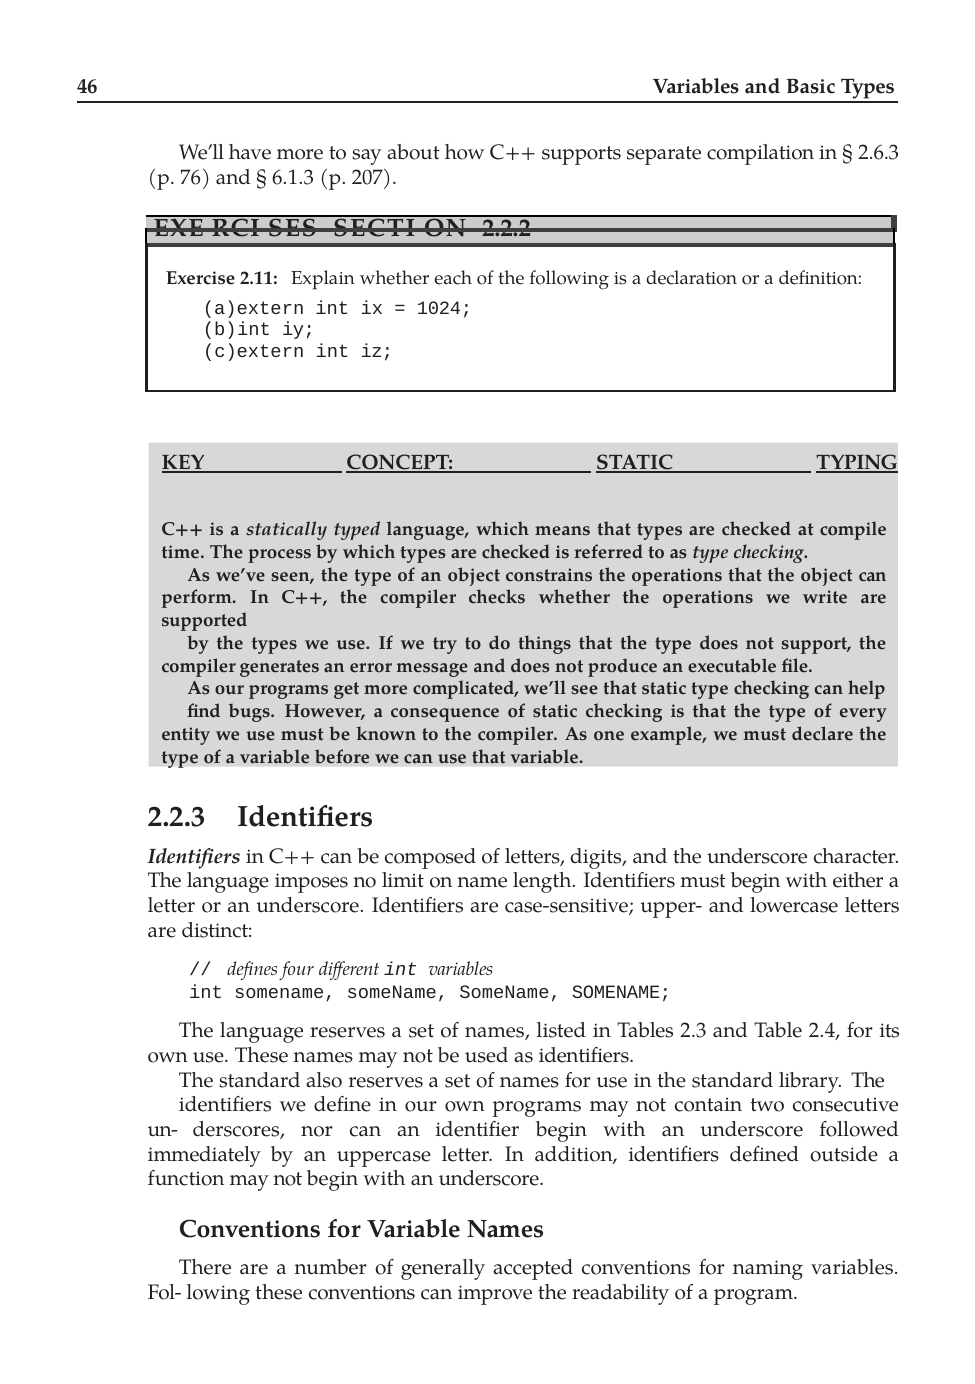

46
Variables and Basic Types

We’ll have more to say about how C++ supports separate compilation in § 2.6.3 (p. 76) and § 6.1.3 (p. 207).
|  |
| --- |
| Exe rci ses Secti on 2.2.2 |
| Exercise 2.11: Explain whether each of the following is a declaration or a definition: extern int ix = 1024; int iy; extern int iz; |
Key Concept: Static Typing
C++ is a statically typed language, which means that types are checked at compile time. The process by which types are checked is referred to as type checking.
As we’ve seen, the type of an object constrains the operations that the object can perform. In C++, the compiler checks whether the operations we write are supported
by the types we use. If we try to do things that the type does not support, the compiler generates an error message and does not produce an executable file.
As our programs get more complicated, we’ll see that static type checking can help
find bugs. However, a consequence of static checking is that the type of every entity we use must be known to the compiler. As one example, we must declare the type of a variable before we can use that variable.
2.2.3	Identifiers
Identifiers in C++ can be composed of letters, digits, and the underscore character. The language imposes no limit on name length. Identifiers must begin with either a letter or an underscore. Identifiers are case-sensitive; upper- and lowercase letters are distinct:
// defines four different int variables
int somename, someName, SomeName, SOMENAME;
The language reserves a set of names, listed in Tables 2.3 and Table 2.4, for its own use. These names may not be used as identifiers.
The standard also reserves a set of names for use in the standard library. The
identifiers we define in our own programs may not contain two consecutive un- derscores, nor can an identifier begin with an underscore followed immediately by an uppercase letter. In addition, identifiers defined outside a function may not begin with an underscore.
Conventions for Variable Names
There are a number of generally accepted conventions for naming variables. Fol- lowing these conventions can improve the readability of a program.